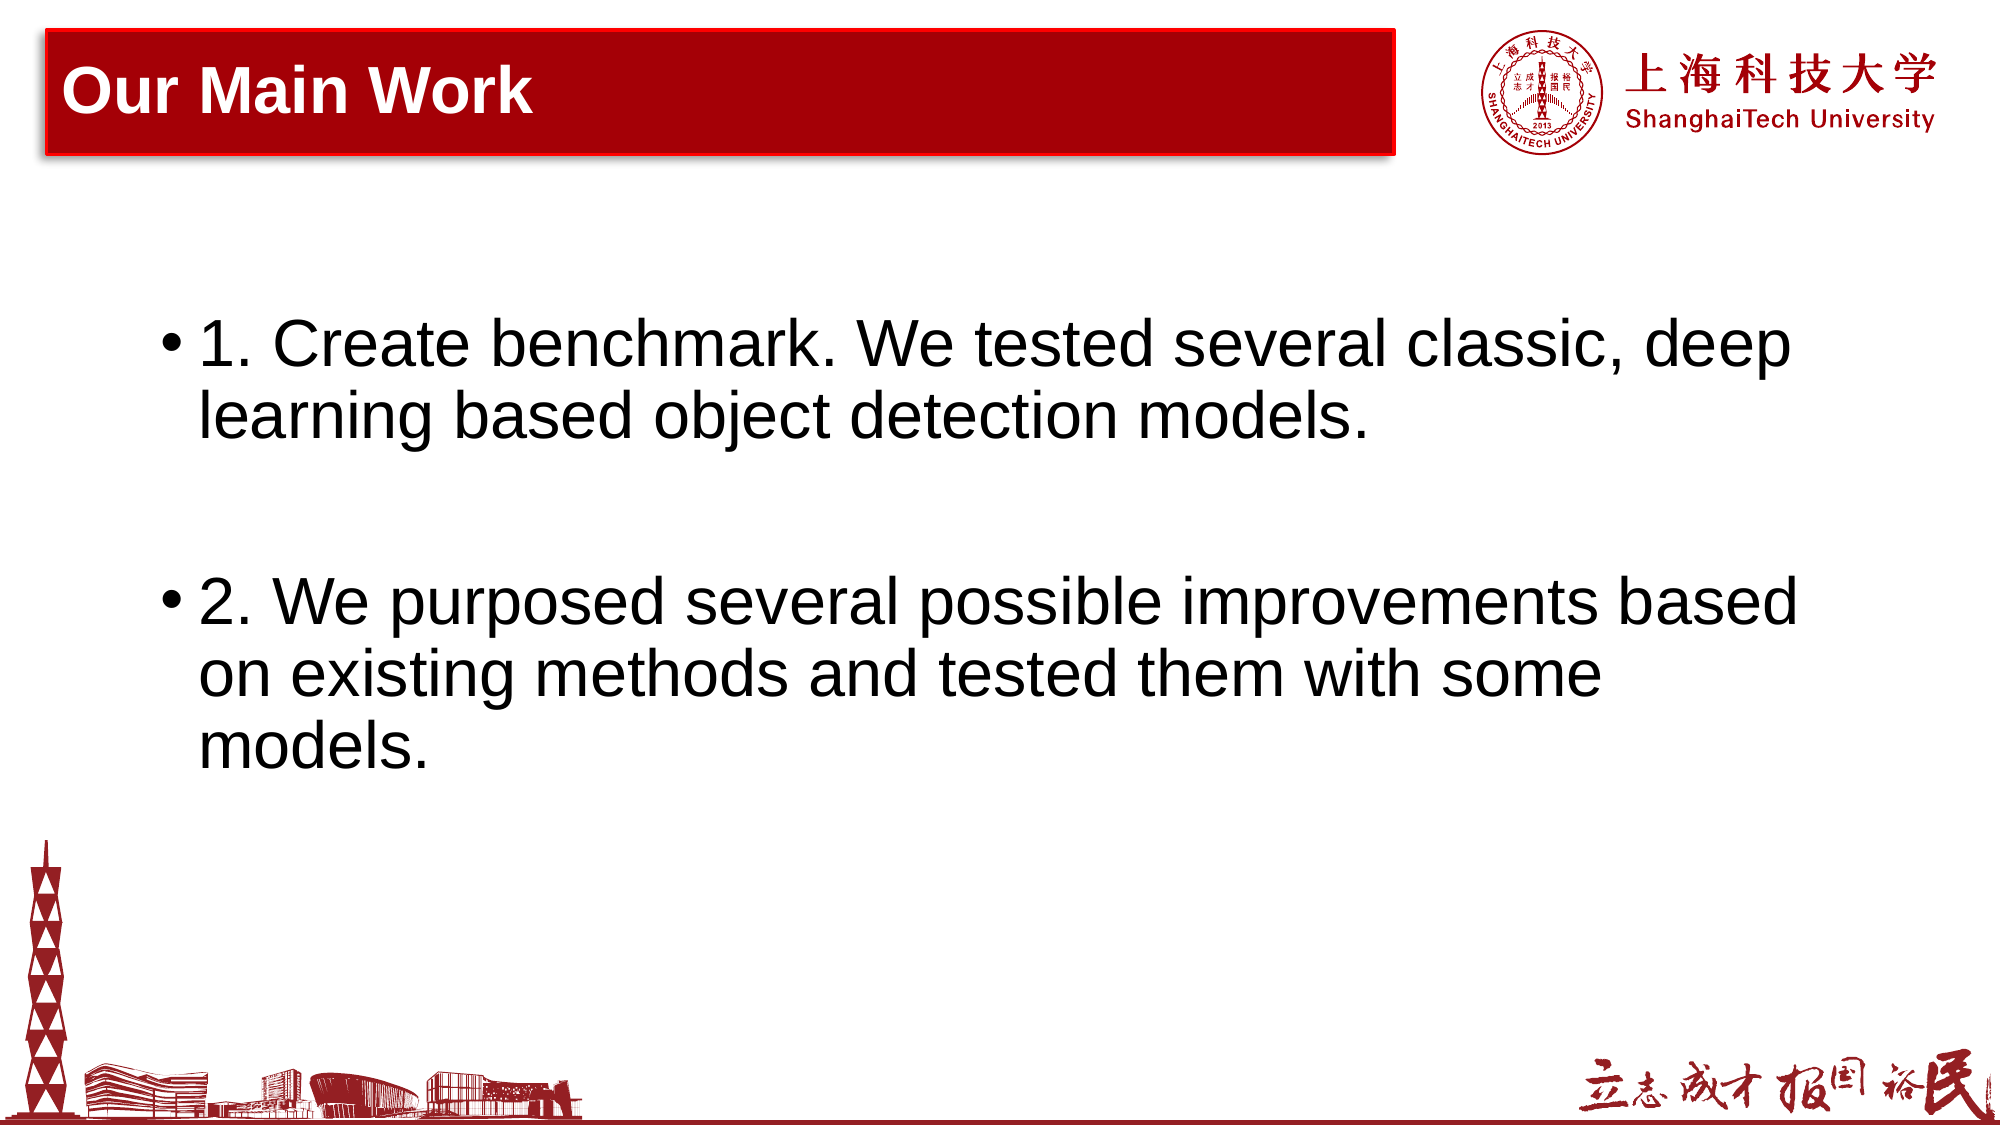

# Our Main Work
1. Create benchmark. We tested several classic, deep learning based object detection models.

2. We purposed several possible improvements based on existing methods and tested them with some models.